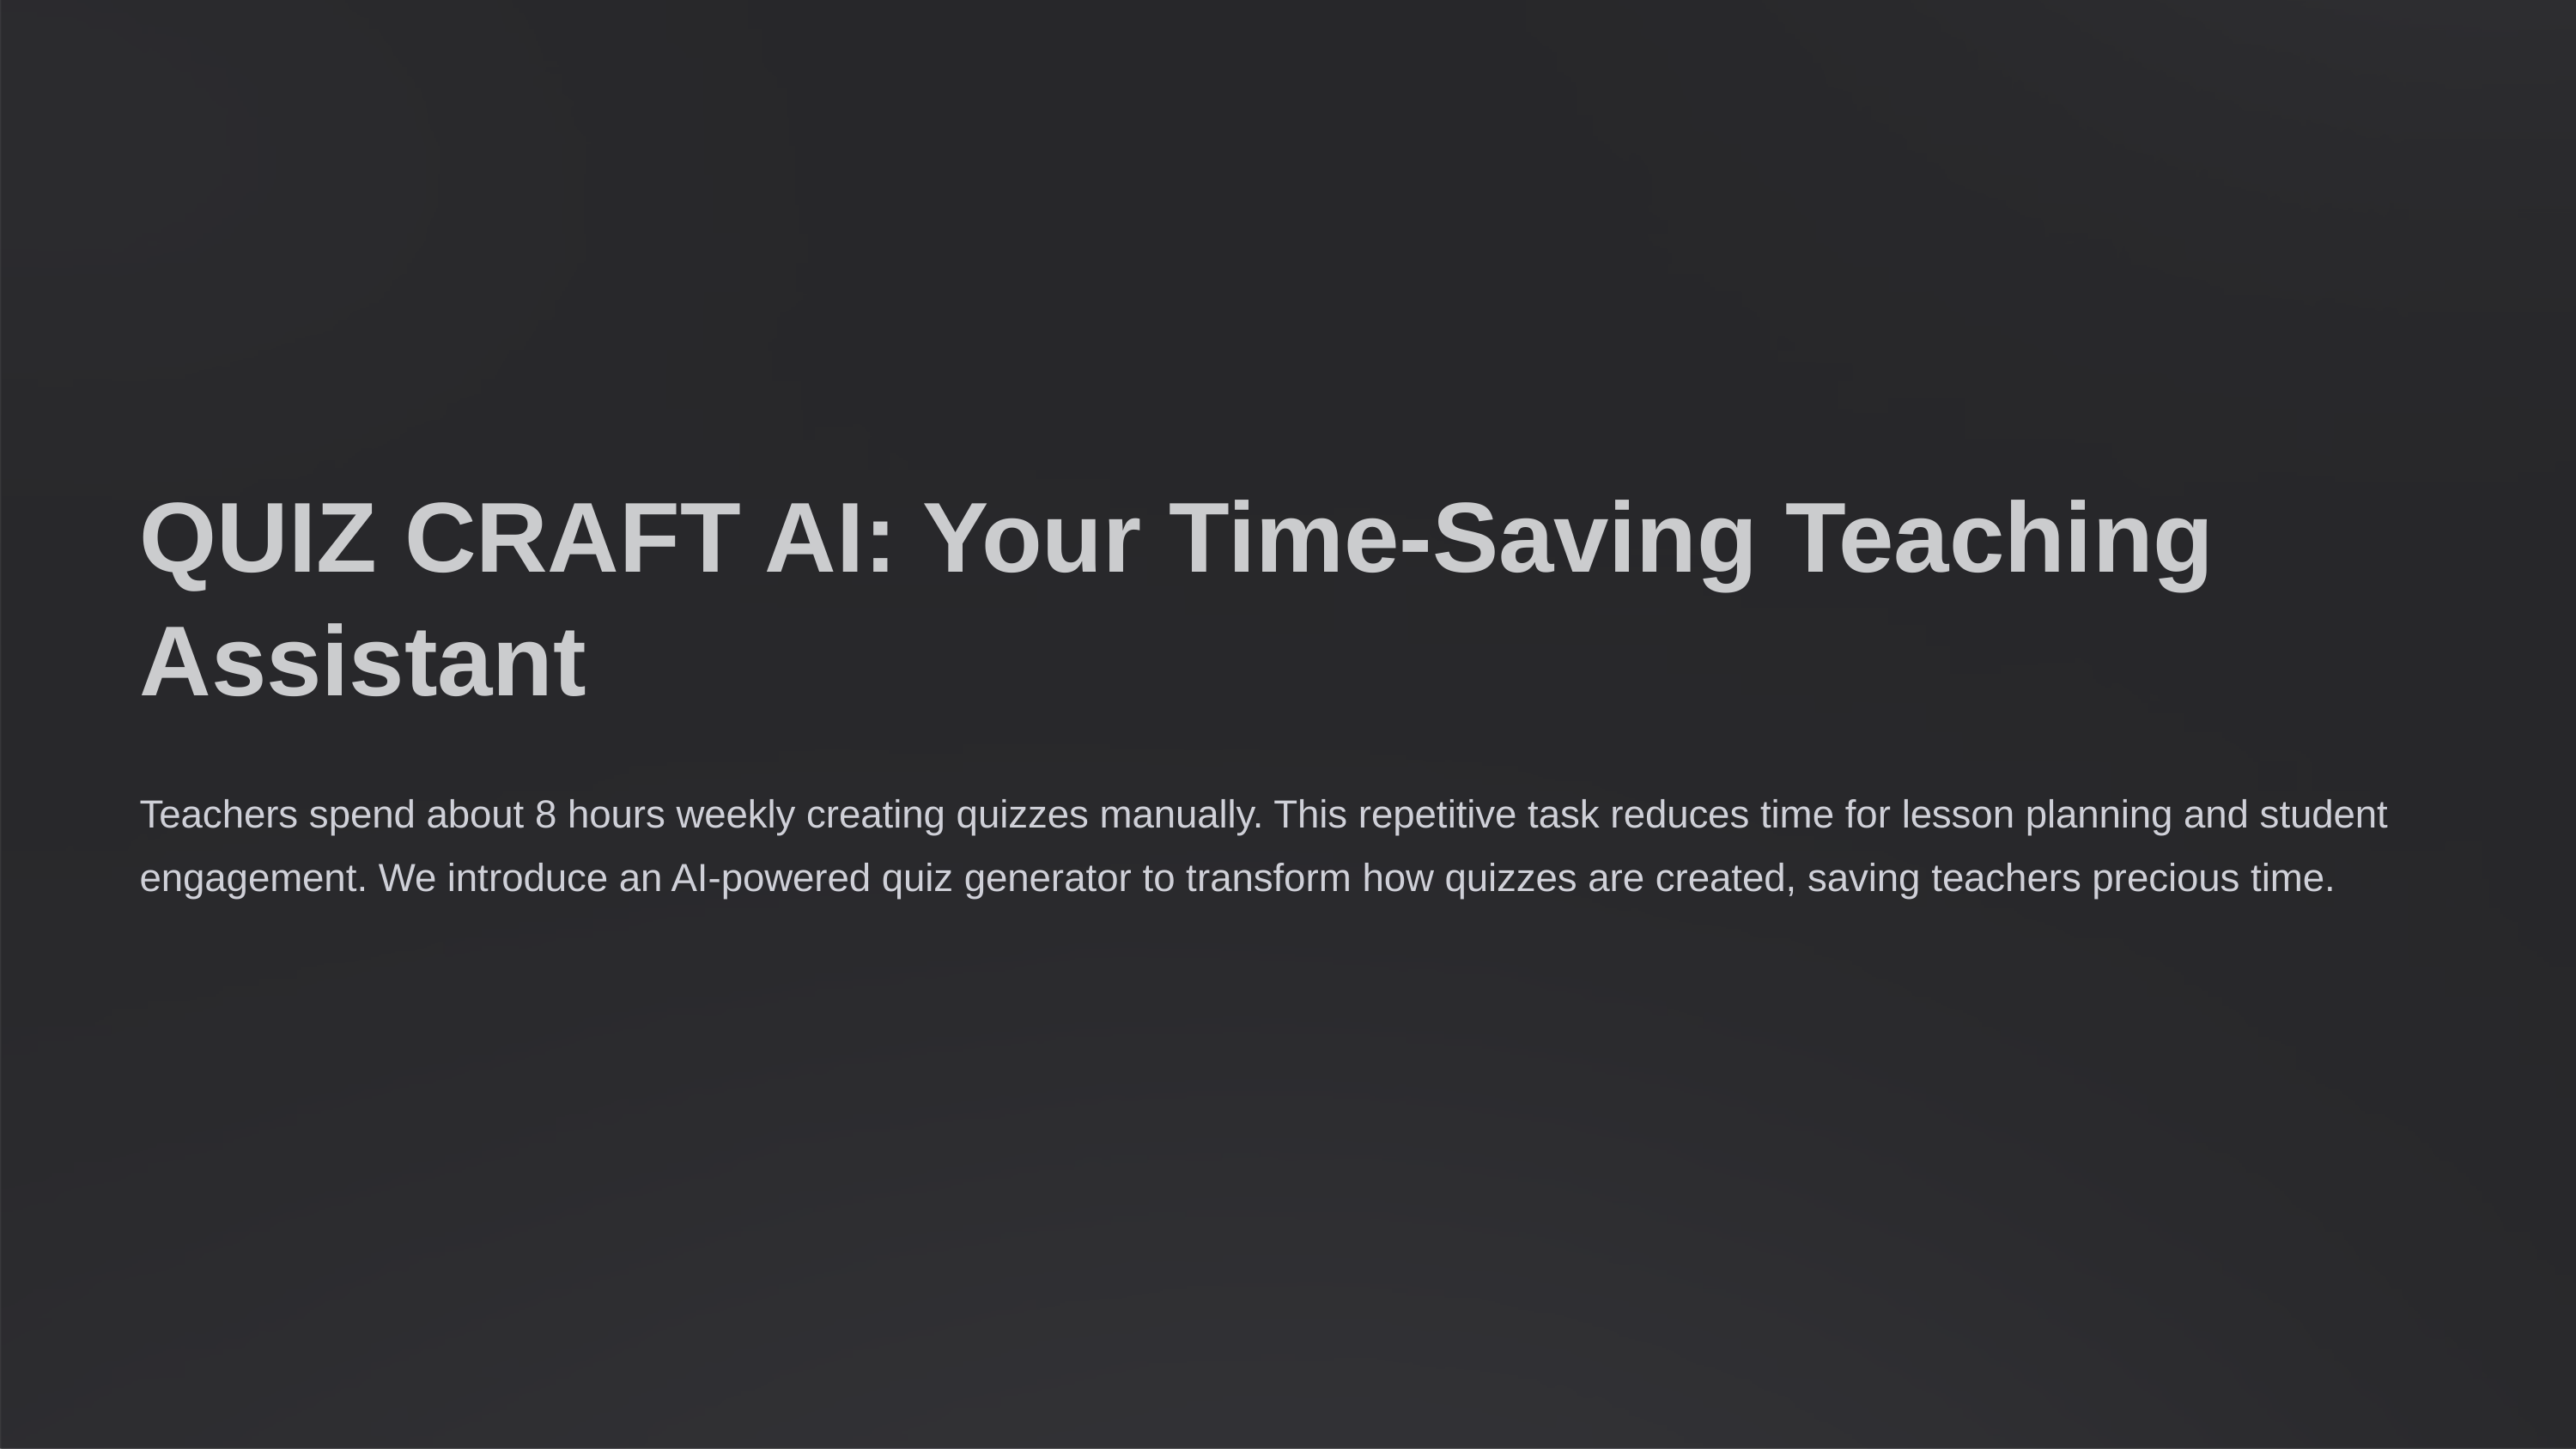

QUIZ CRAFT AI: Your Time-Saving Teaching Assistant

Teachers spend about 8 hours weekly creating quizzes manually. This repetitive task reduces time for lesson planning and student engagement. We introduce an AI-powered quiz generator to transform how quizzes are created, saving teachers precious time.